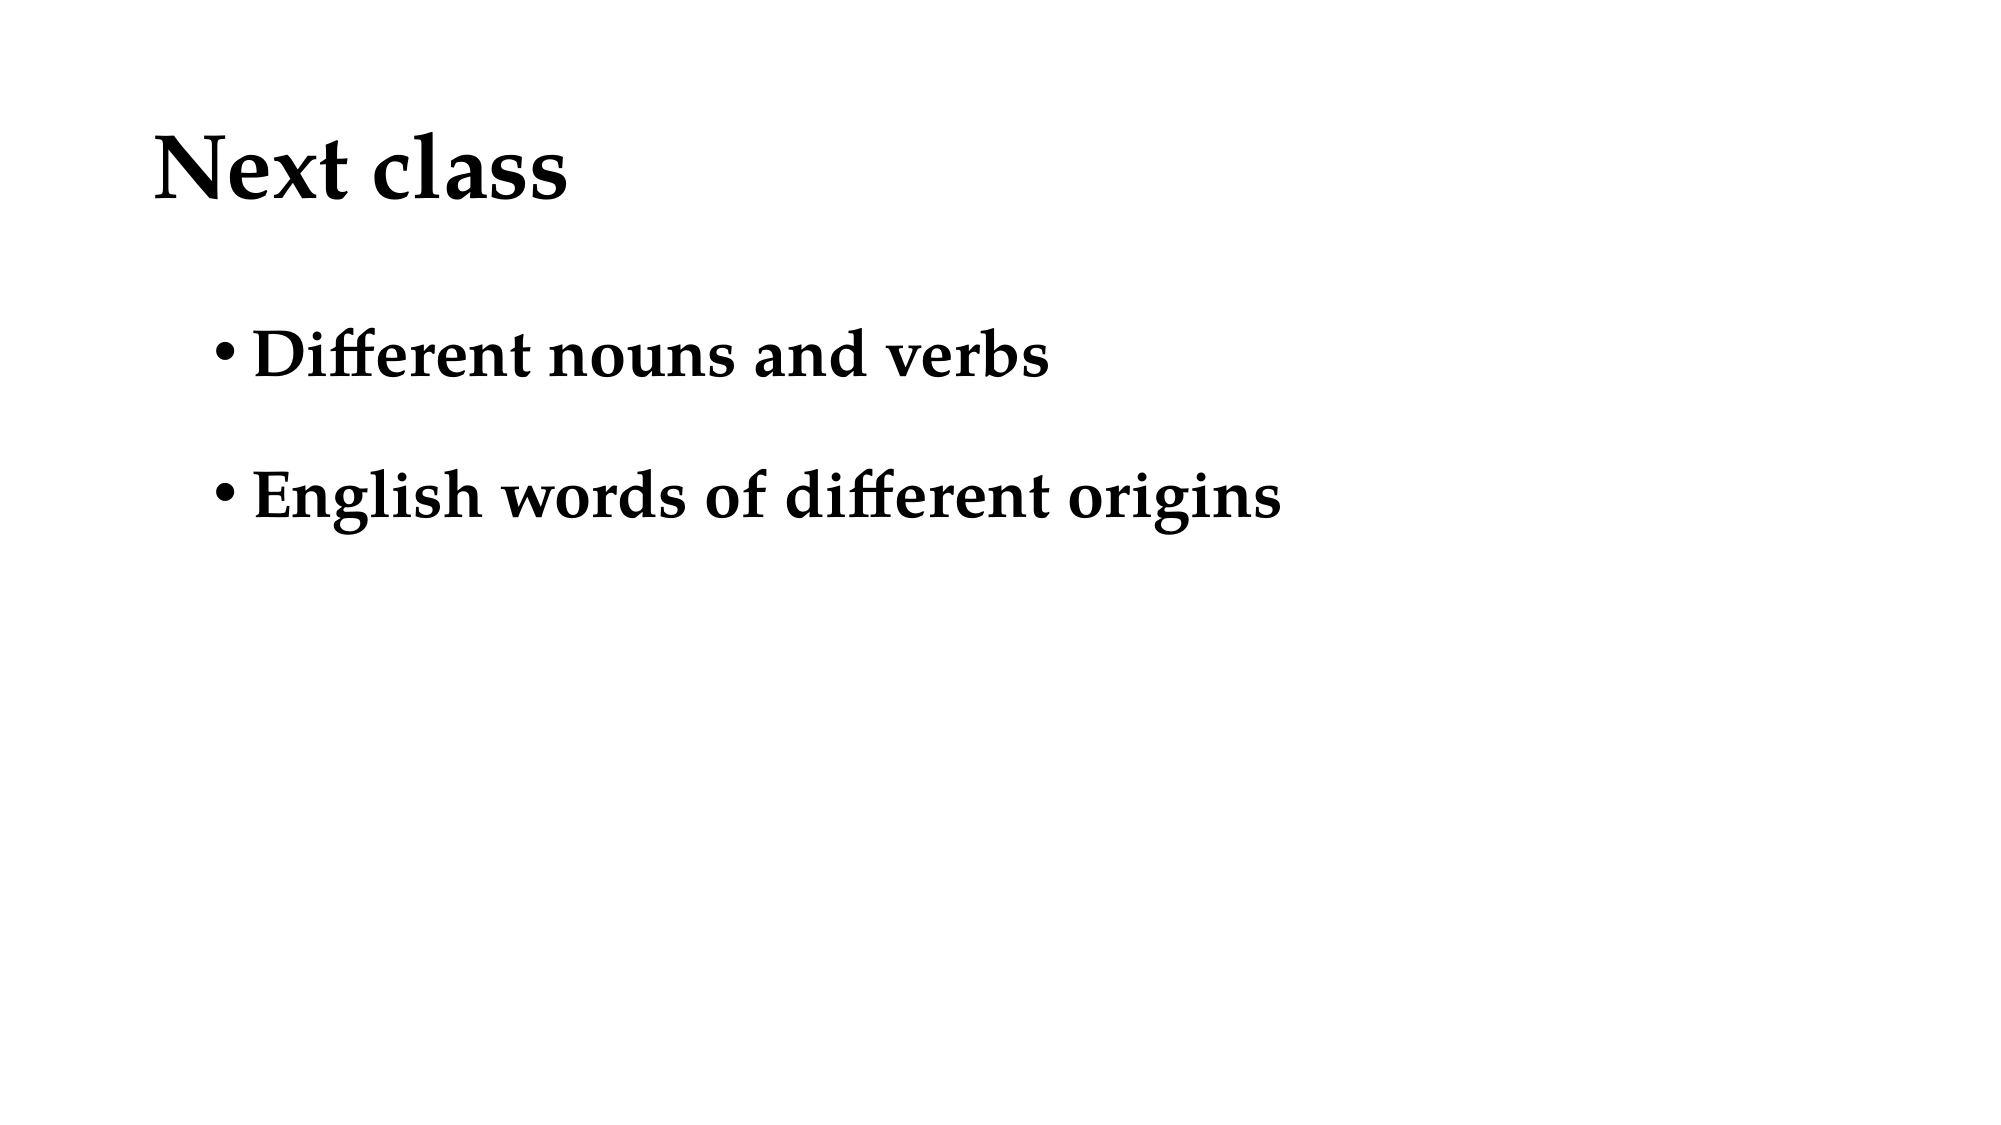

# Next class
Different nouns and verbs
English words of different origins